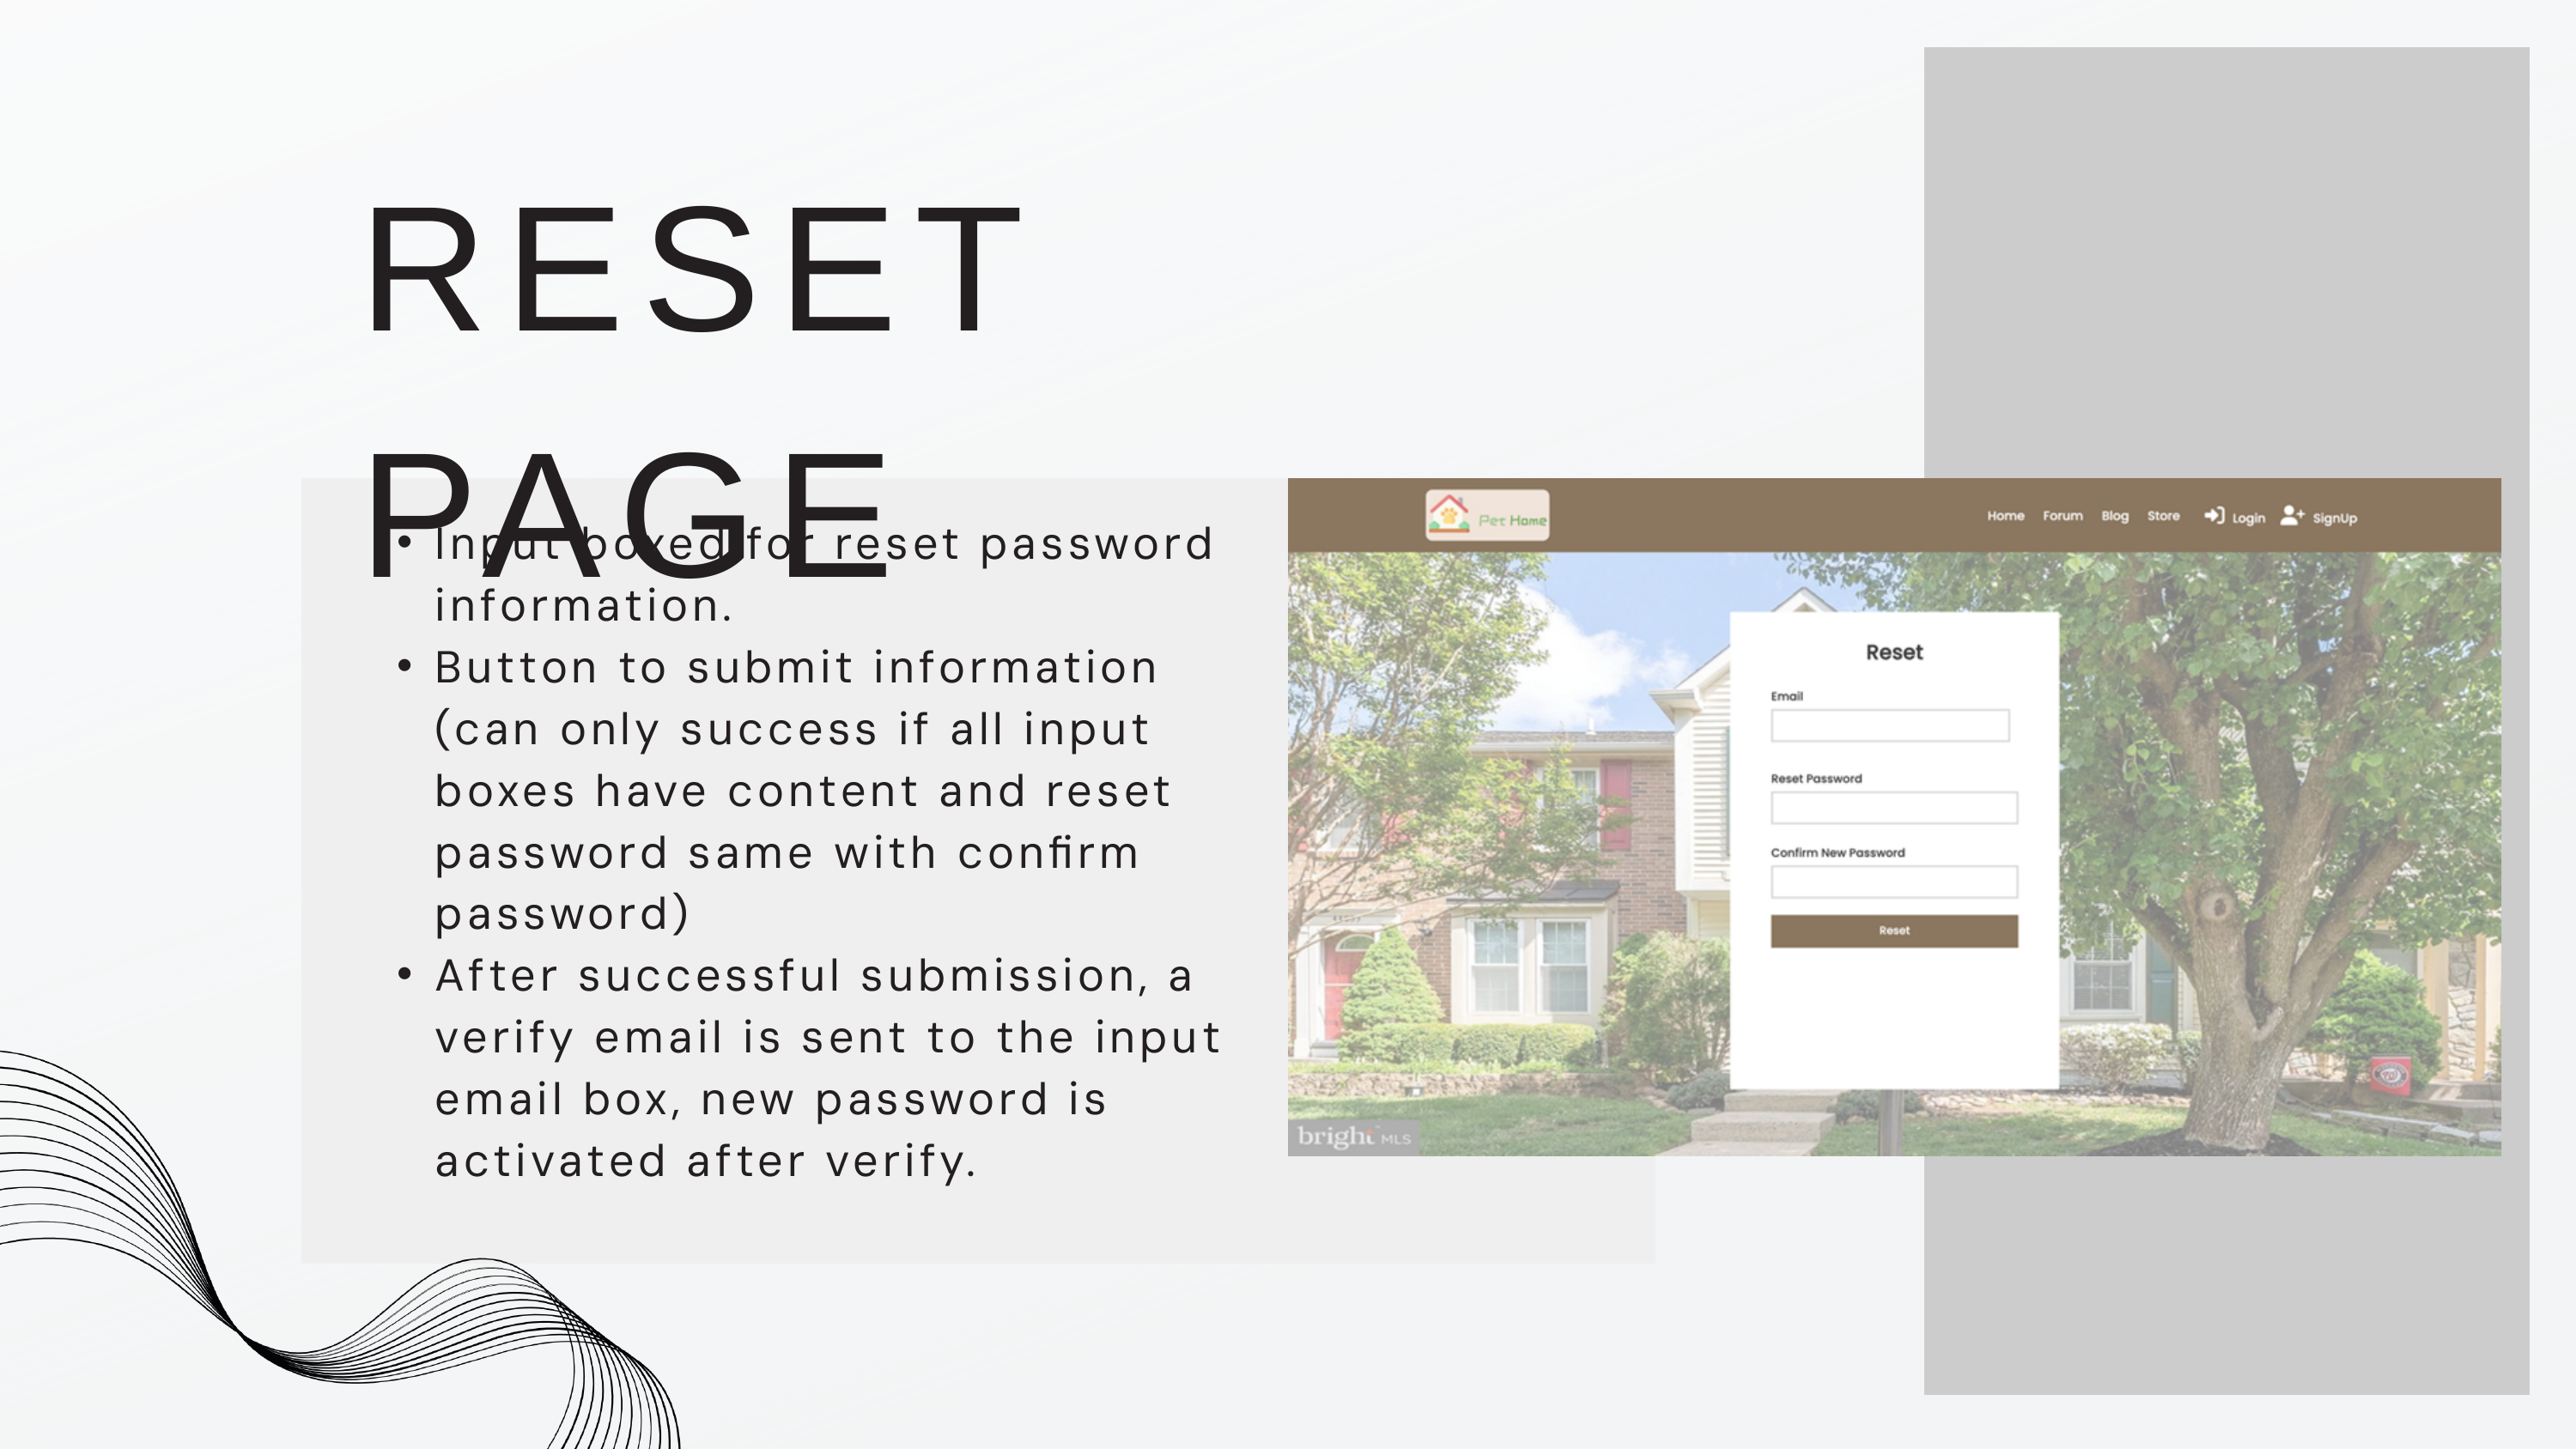

RESET PAGE

Input boxed for reset password information.
Button to submit information (can only success if all input boxes have content and reset password same with confirm password)
After successful submission, a verify email is sent to the input email box, new password is activated after verify.